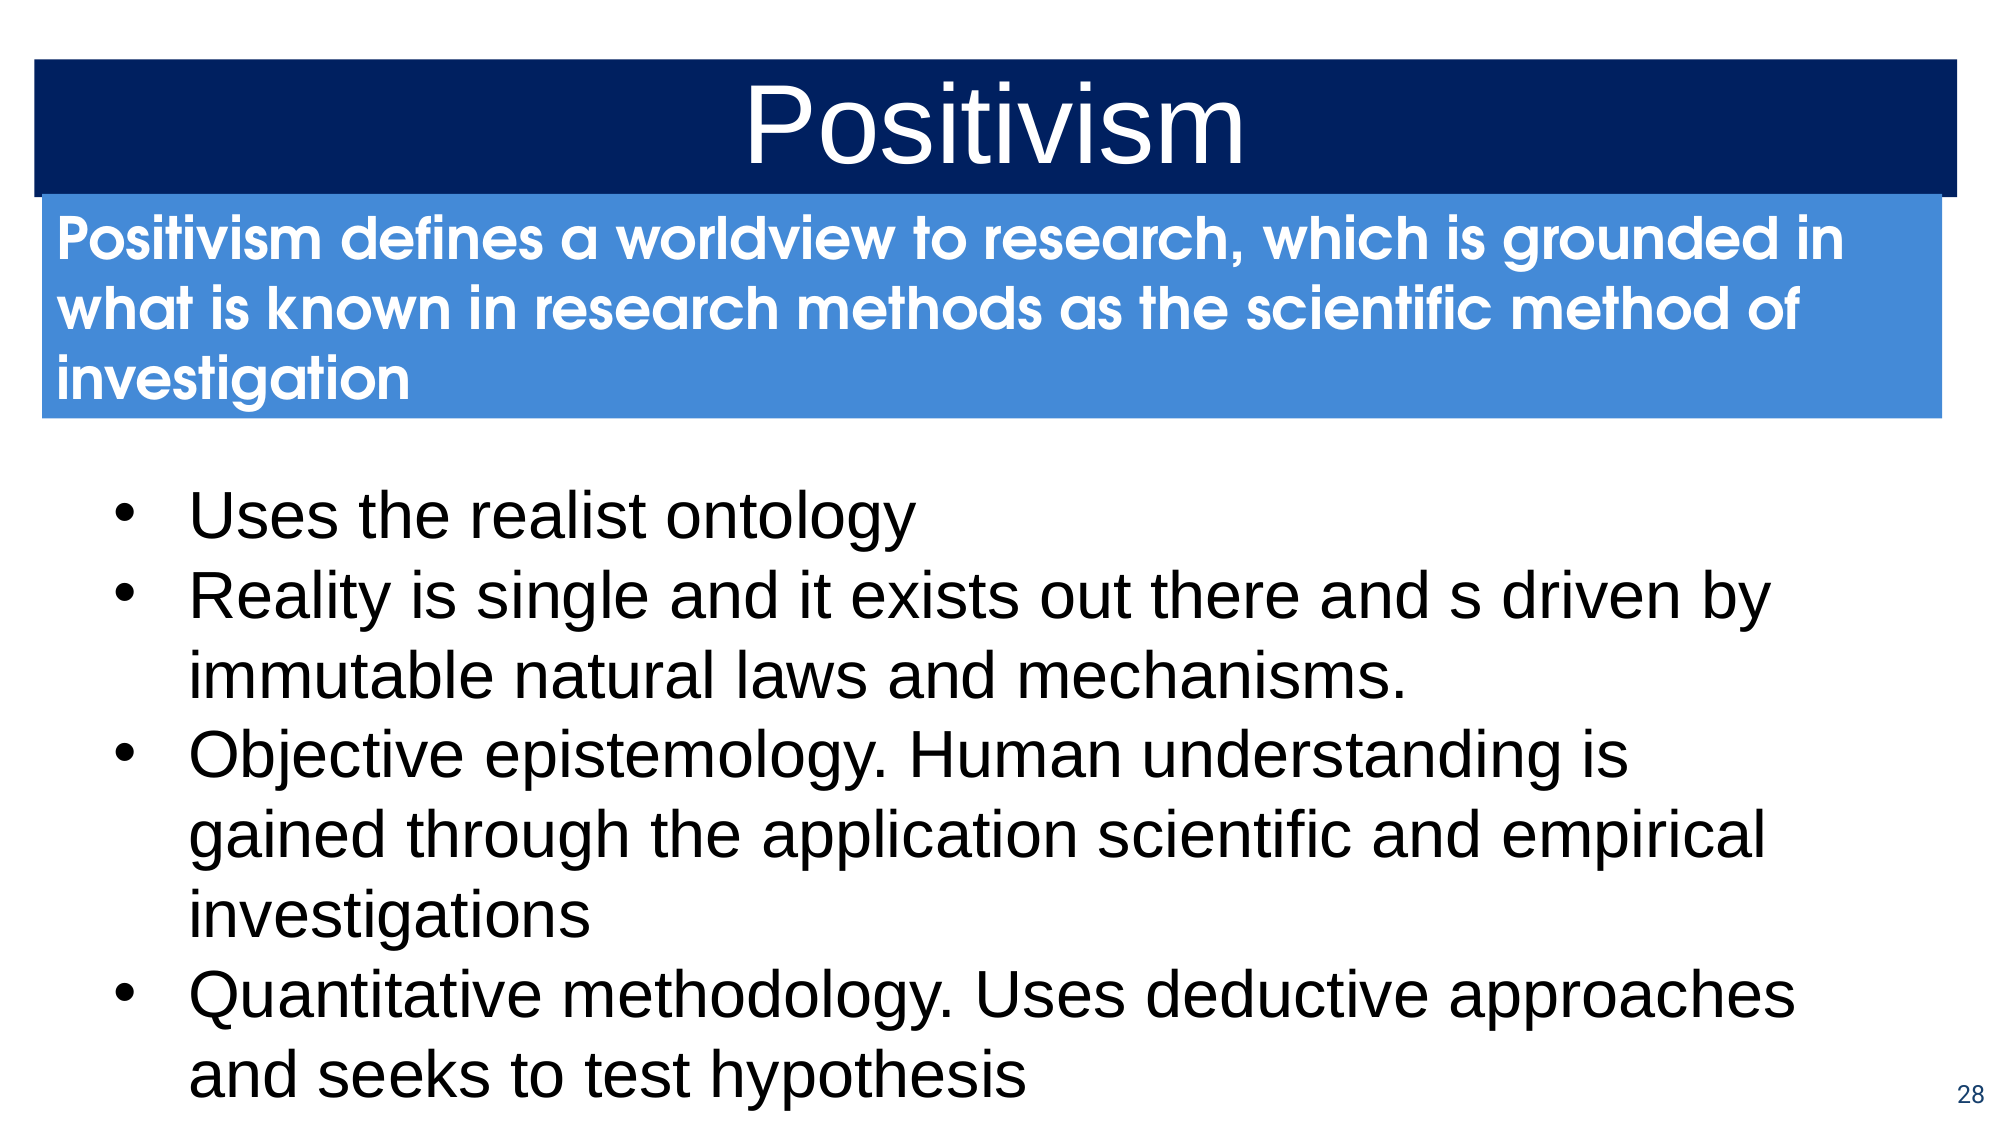

Positivism
Positivism defines a worldview to research, which is grounded in what is known in research methods as the scientific method of investigation
Uses the realist ontology
Reality is single and it exists out there and s driven by immutable natural laws and mechanisms.
Objective epistemology. Human understanding is gained through the application scientific and empirical investigations
Quantitative methodology. Uses deductive approaches and seeks to test hypothesis

28